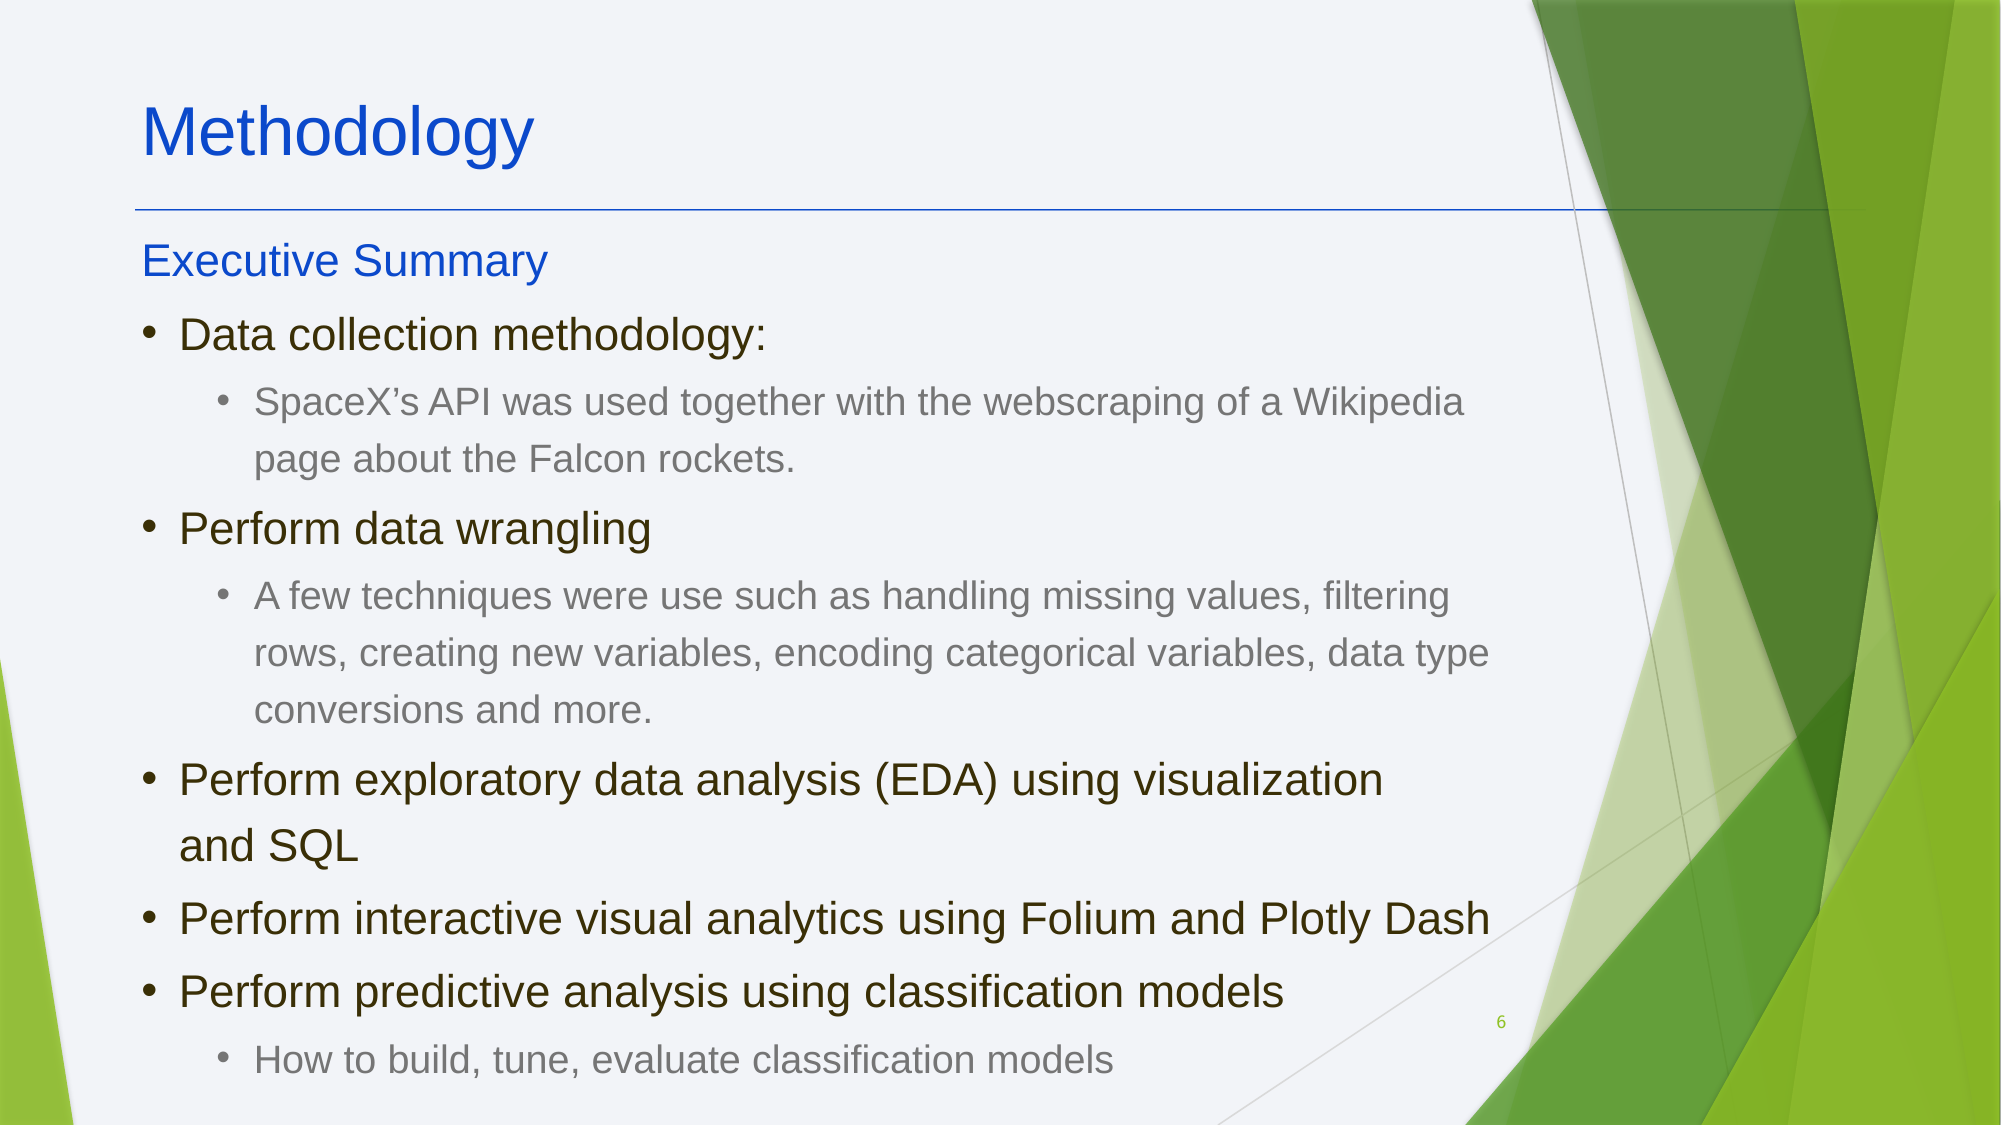

Methodology
Executive Summary
Data collection methodology:
SpaceX’s API was used together with the webscraping of a Wikipedia page about the Falcon rockets.
Perform data wrangling
A few techniques were use such as handling missing values, filtering rows, creating new variables, encoding categorical variables, data type conversions and more.
Perform exploratory data analysis (EDA) using visualization and SQL
Perform interactive visual analytics using Folium and Plotly Dash
Perform predictive analysis using classification models
How to build, tune, evaluate classification models

6